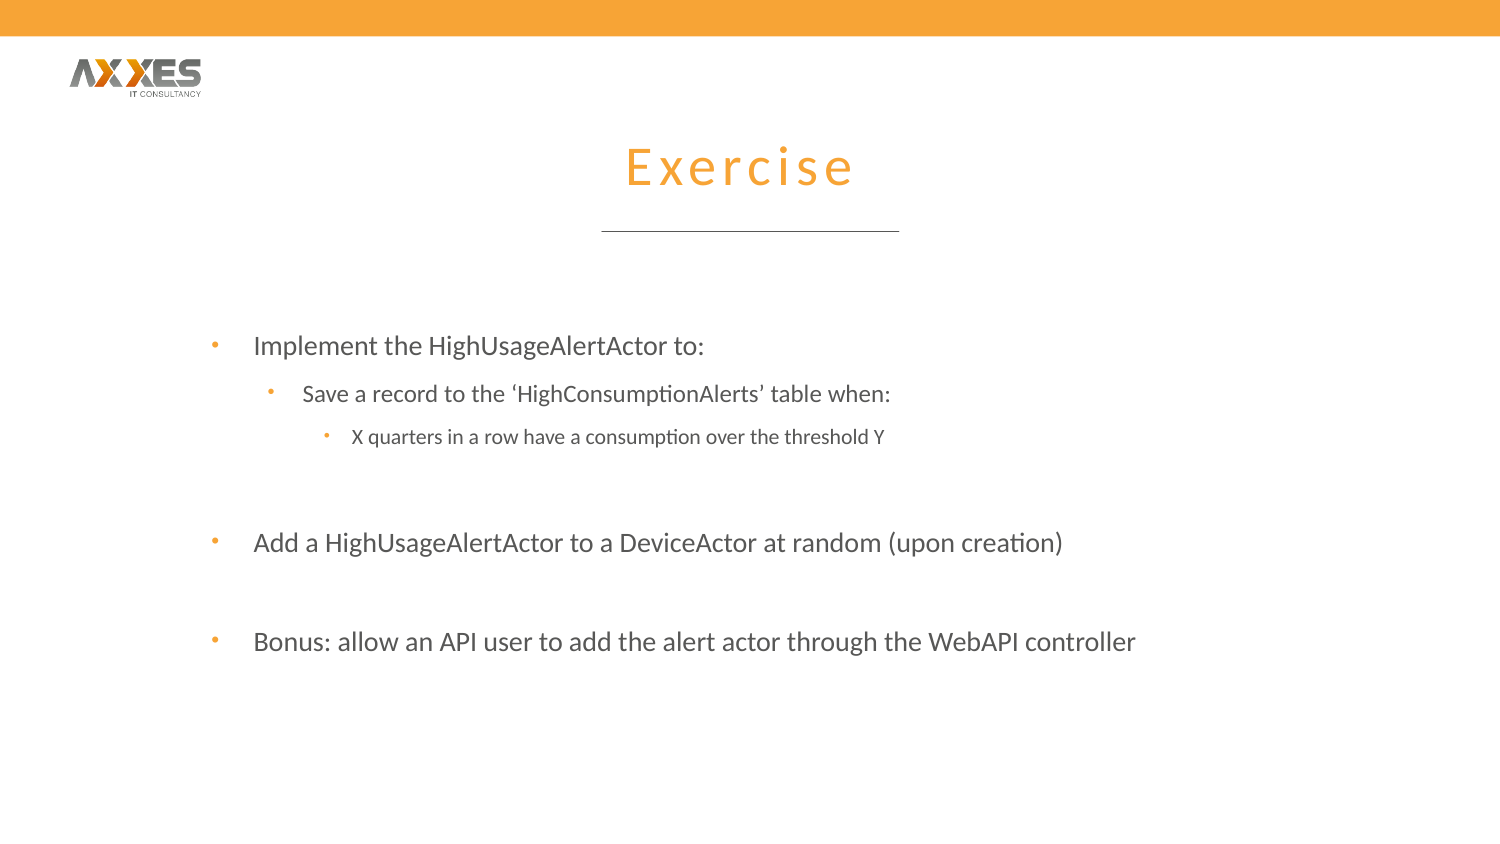

# Exercise
Implement the HighUsageAlertActor to:
Save a record to the ‘HighConsumptionAlerts’ table when:
X quarters in a row have a consumption over the threshold Y

Add a HighUsageAlertActor to a DeviceActor at random (upon creation)

Bonus: allow an API user to add the alert actor through the WebAPI controller